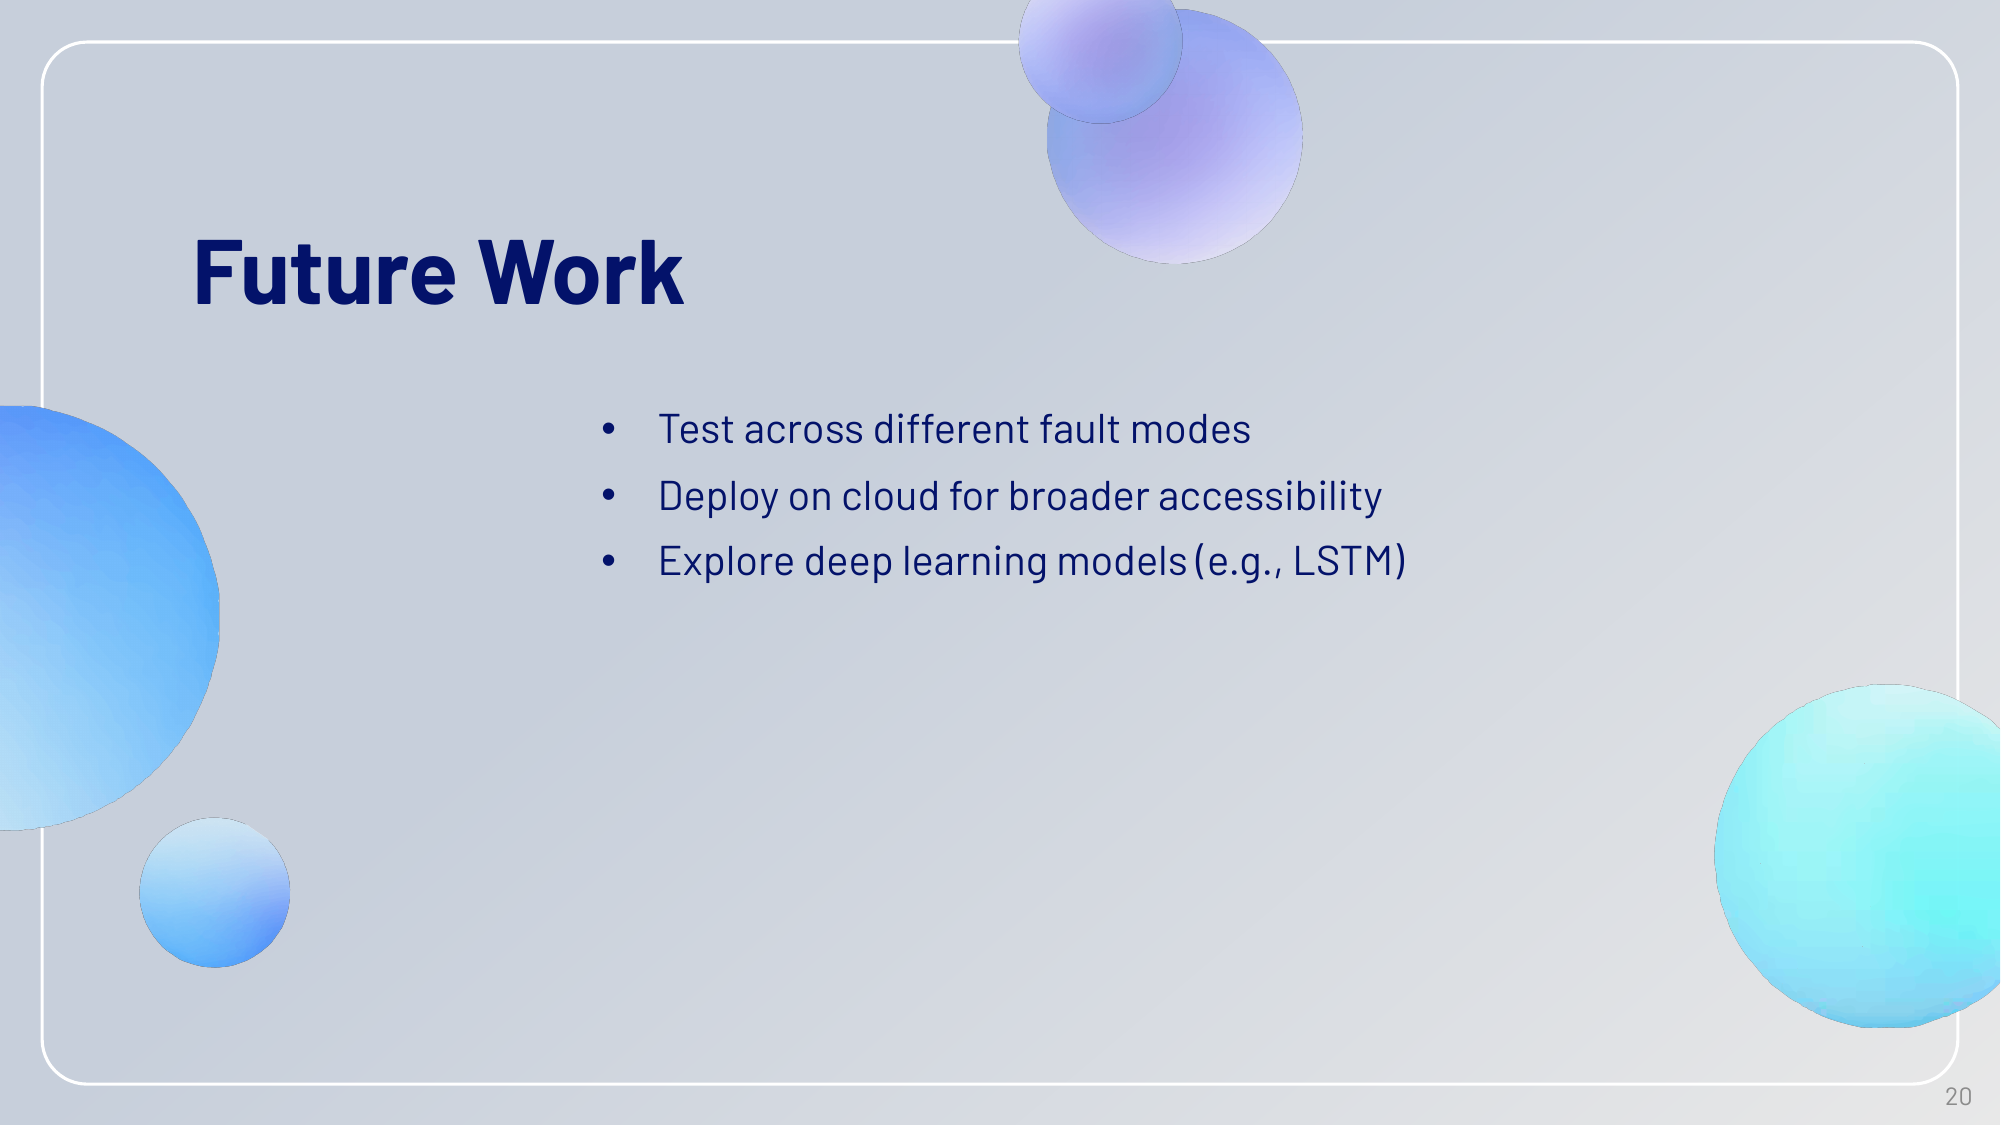

# Future Work
Test across different fault modes
Deploy on cloud for broader accessibility
Explore deep learning models (e.g., LSTM)
20